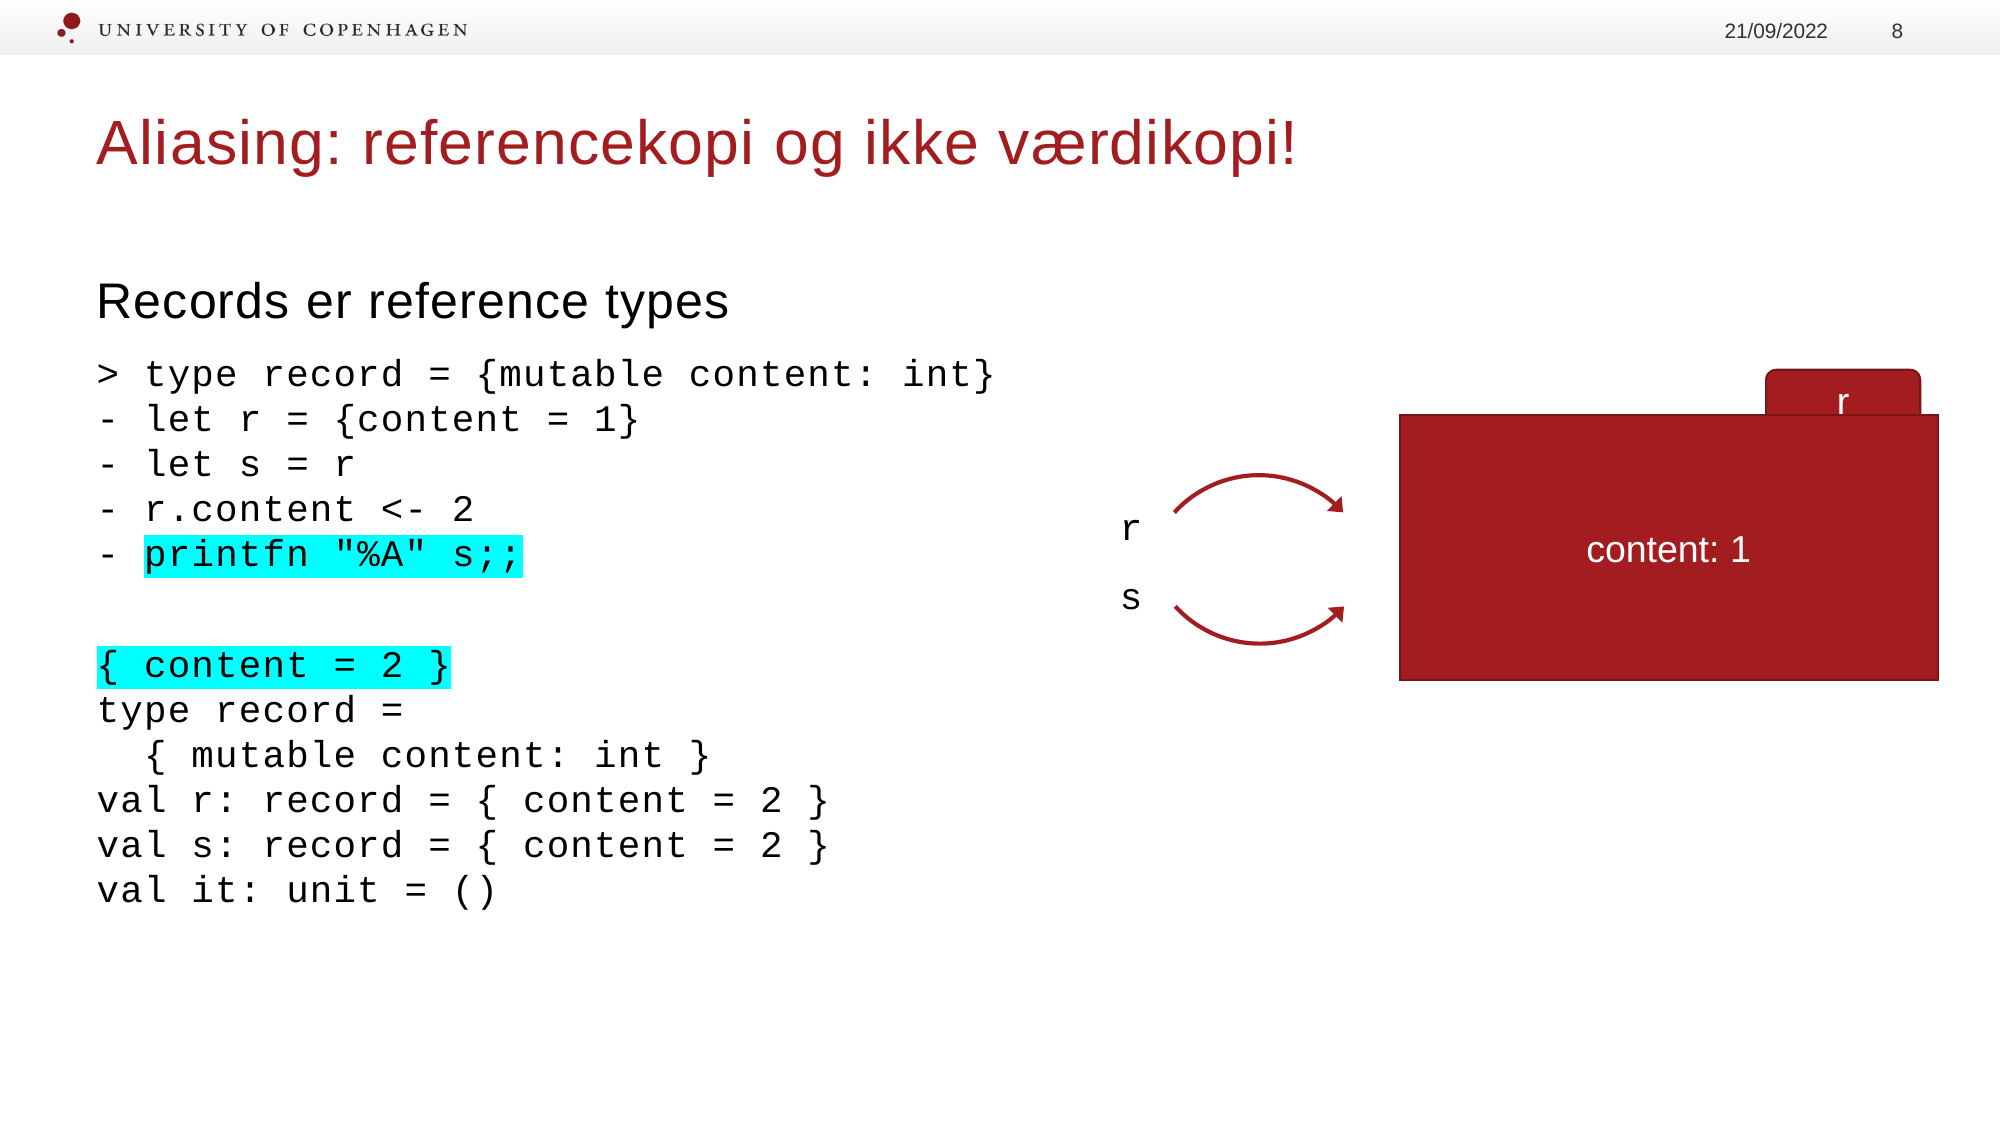

21/09/2022
8
# Aliasing: referencekopi og ikke værdikopi!
Records er reference types
> type record = {mutable content: int}
- let r = {content = 1}                     
- let s = r
- r.content <- 2
- printfn "%A" s;;
{ content = 2 }
type record =
  { mutable content: int }
val r: record = { content = 2 }
val s: record = { content = 2 }
val it: unit = ()

r

content: 1

r
s